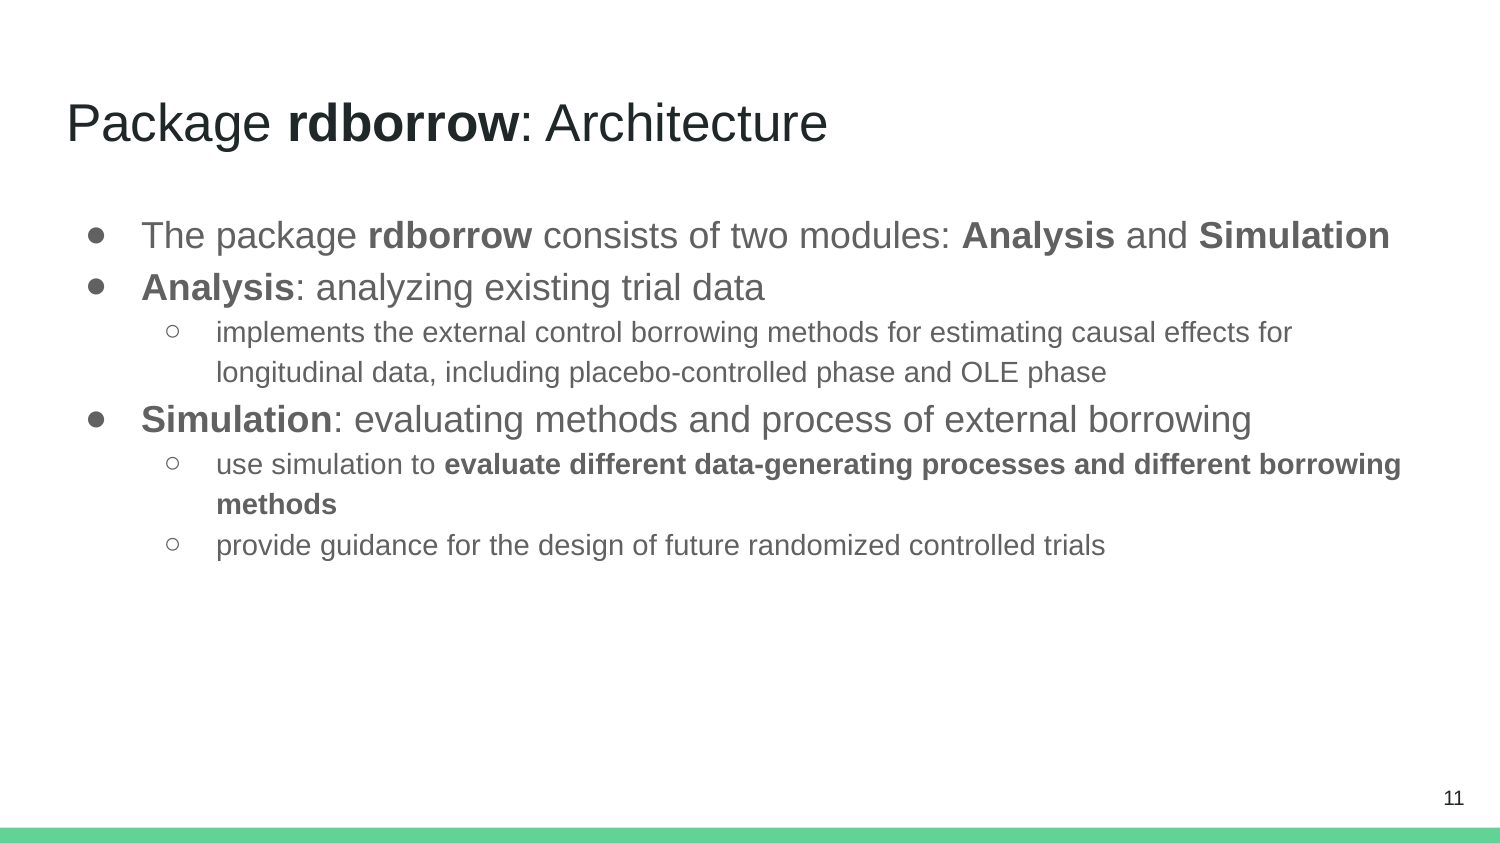

# Package rdborrow: Architecture
The package rdborrow consists of two modules: Analysis and Simulation
Analysis: analyzing existing trial data
implements the external control borrowing methods for estimating causal effects for longitudinal data, including placebo-controlled phase and OLE phase
Simulation: evaluating methods and process of external borrowing
use simulation to evaluate different data-generating processes and different borrowing methods
provide guidance for the design of future randomized controlled trials

11